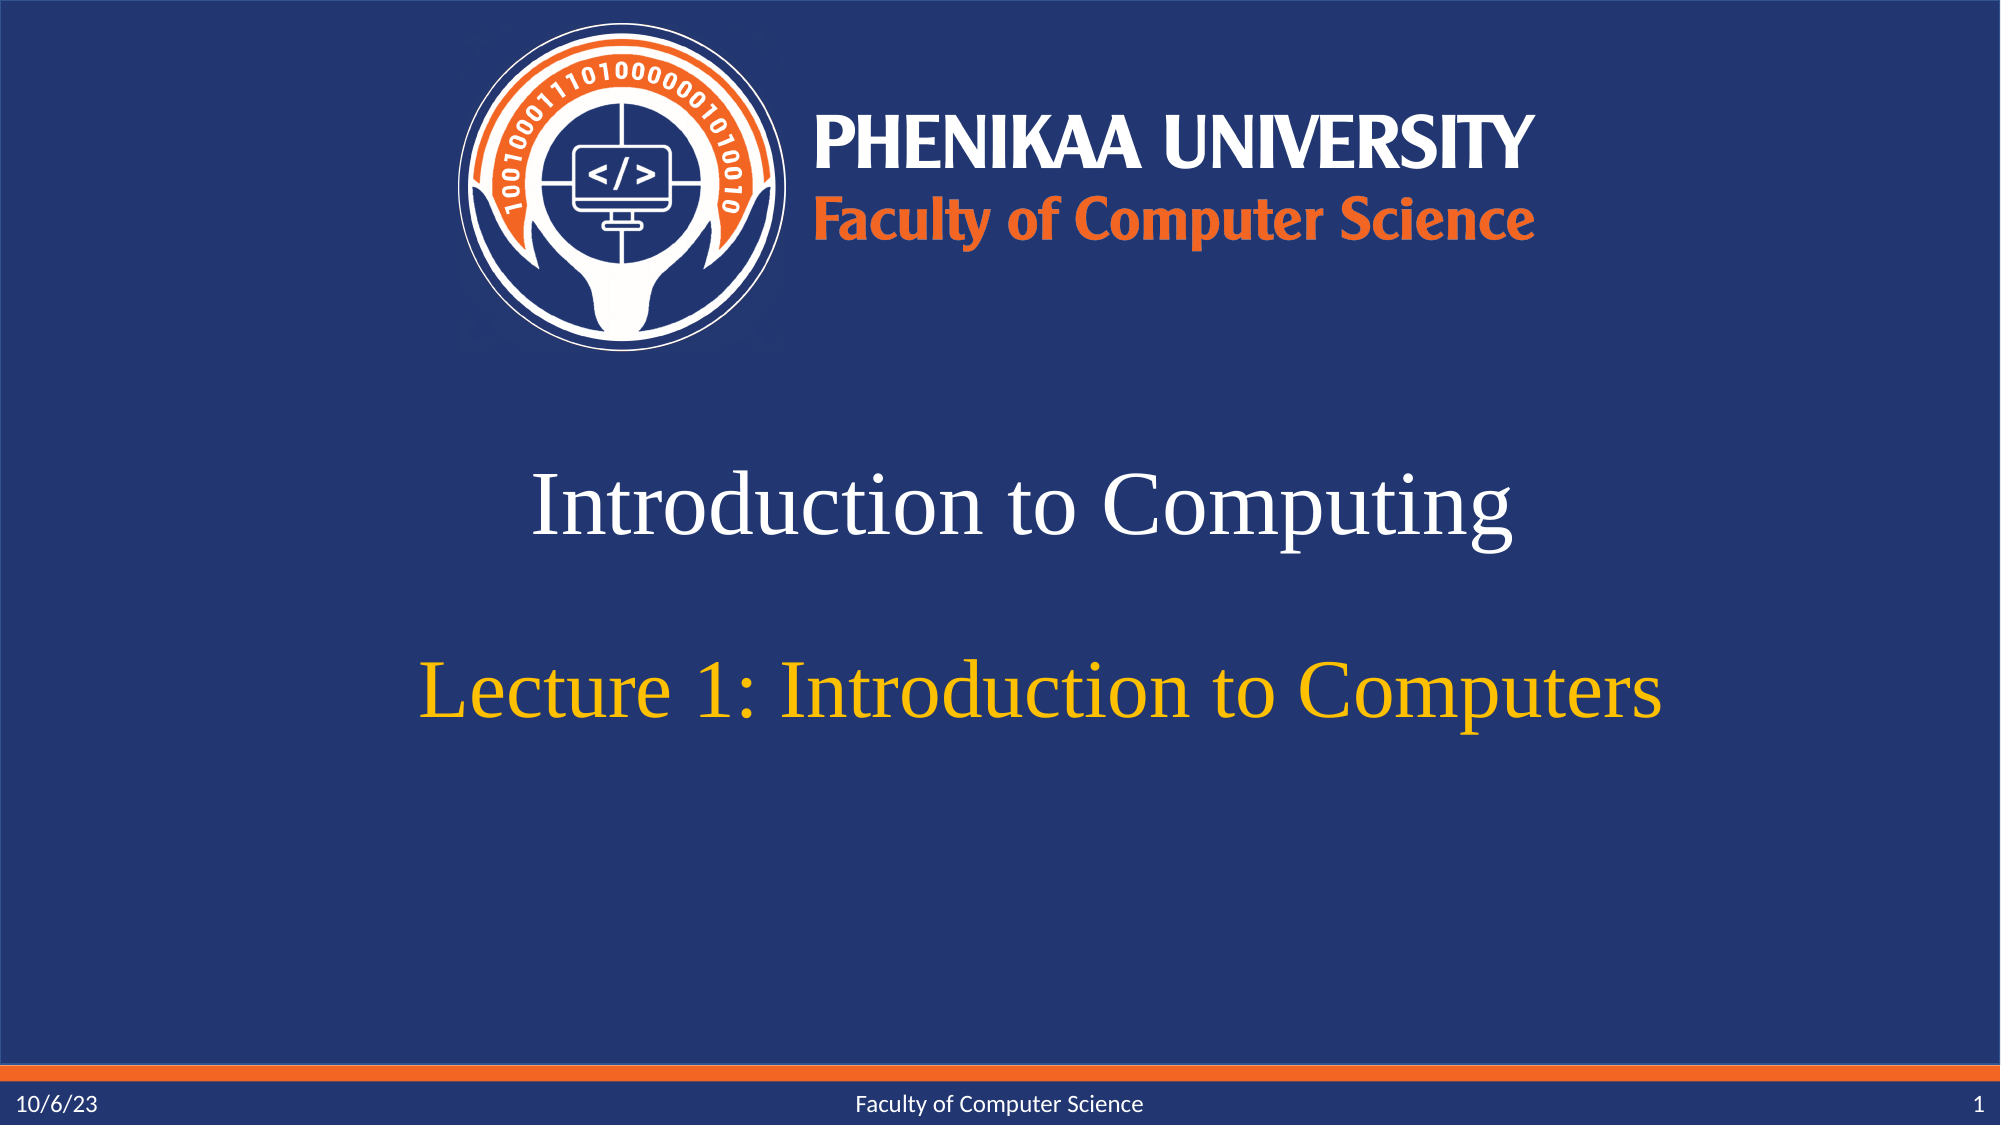

# Introduction to Computing
Lecture 1: Introduction to Computers
10/6/23
Faculty of Computer Science
1